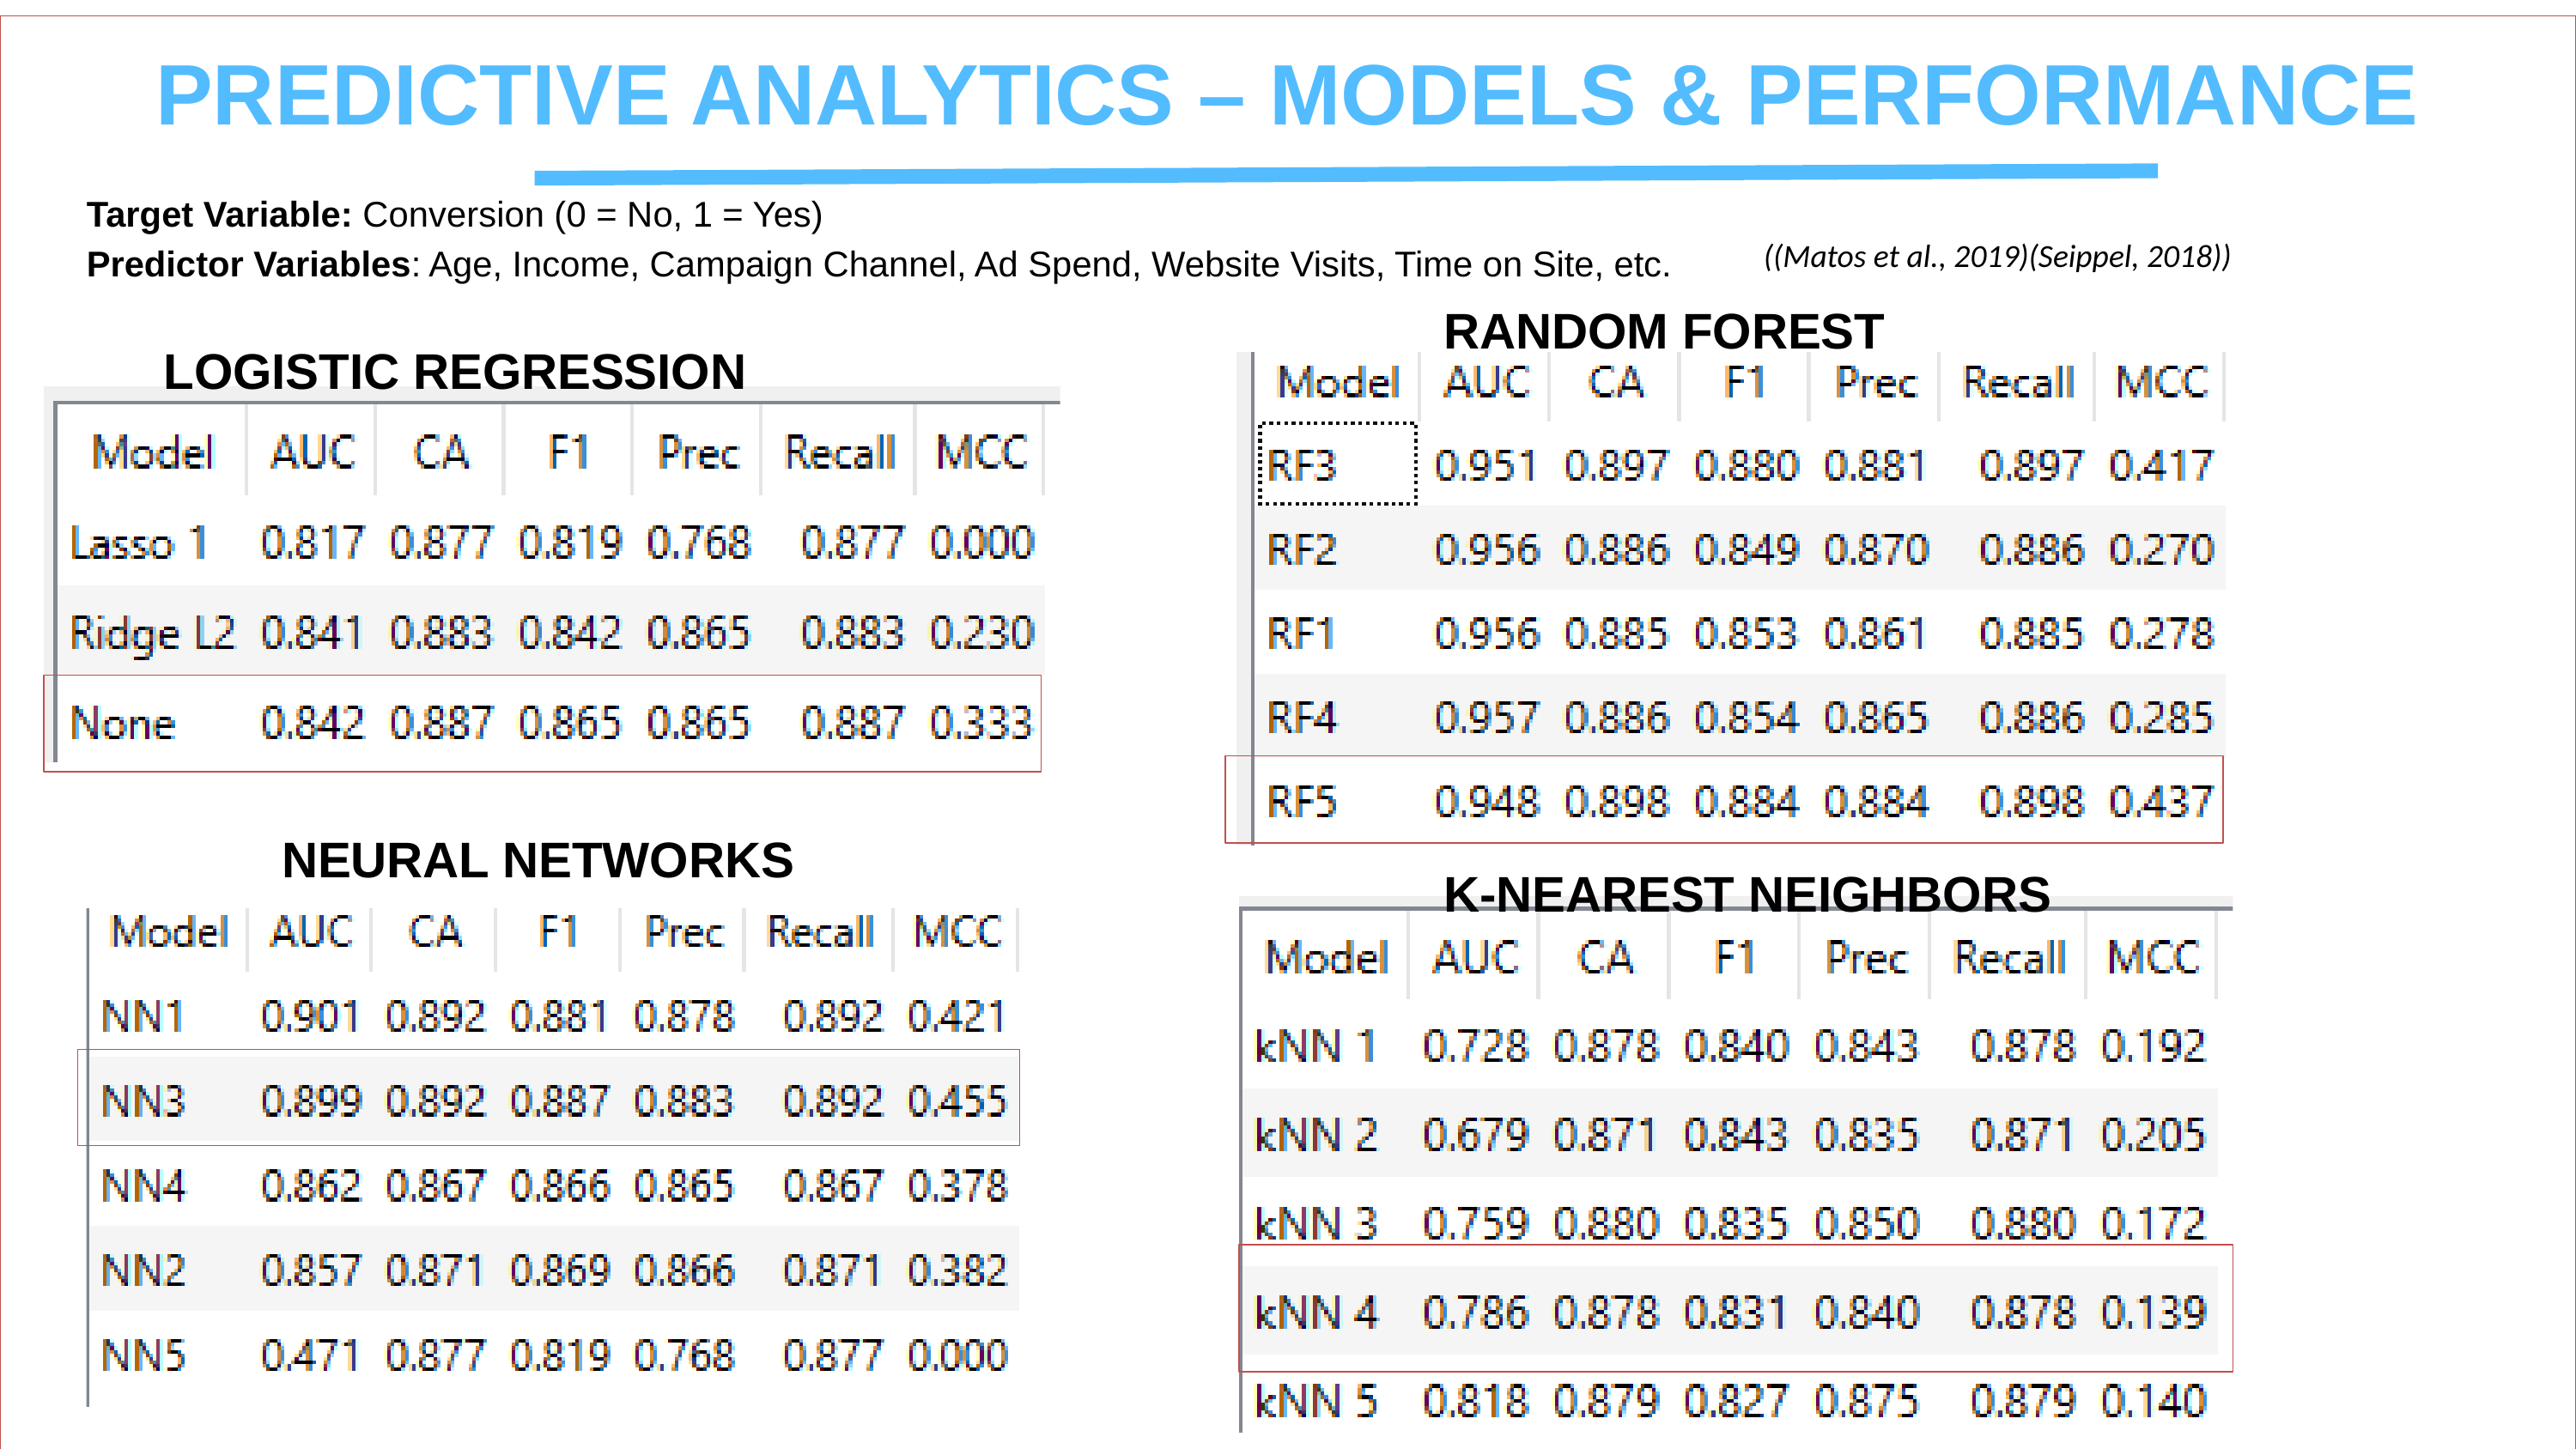

PREDICTIVE ANALYTICS – MODELS & PERFORMANCE

Target Variable: Conversion (0 = No, 1 = Yes)
Predictor Variables: Age, Income, Campaign Channel, Ad Spend, Website Visits, Time on Site, etc.
((Matos et al., 2019)(Seippel, 2018))

RANDOM FOREST
LOGISTIC REGRESSION

NEURAL NETWORKS
K-NEAREST NEIGHBORS

13